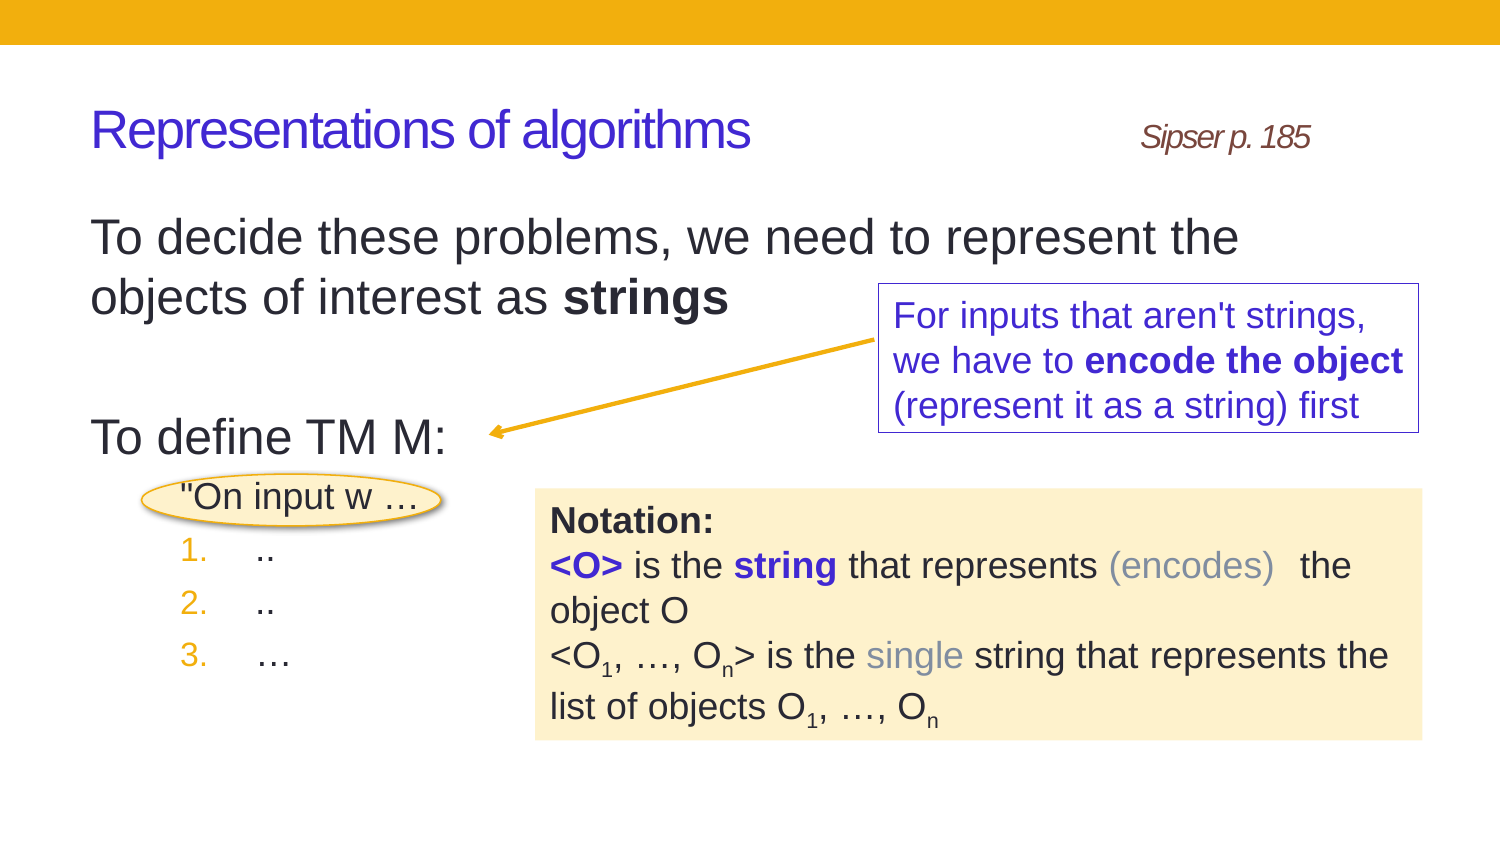

# Representations of algorithms			Sipser p. 185
To decide these problems, we need to represent the objects of interest as strings

To define TM M:
"On input w …
..
..
…
For inputs that aren't strings,
we have to encode the object
(represent it as a string) first

Notation:
<O> is the string that represents (encodes) 	the object O
<O1, …, On> is the single string that 	represents the list of objects O1, …, On